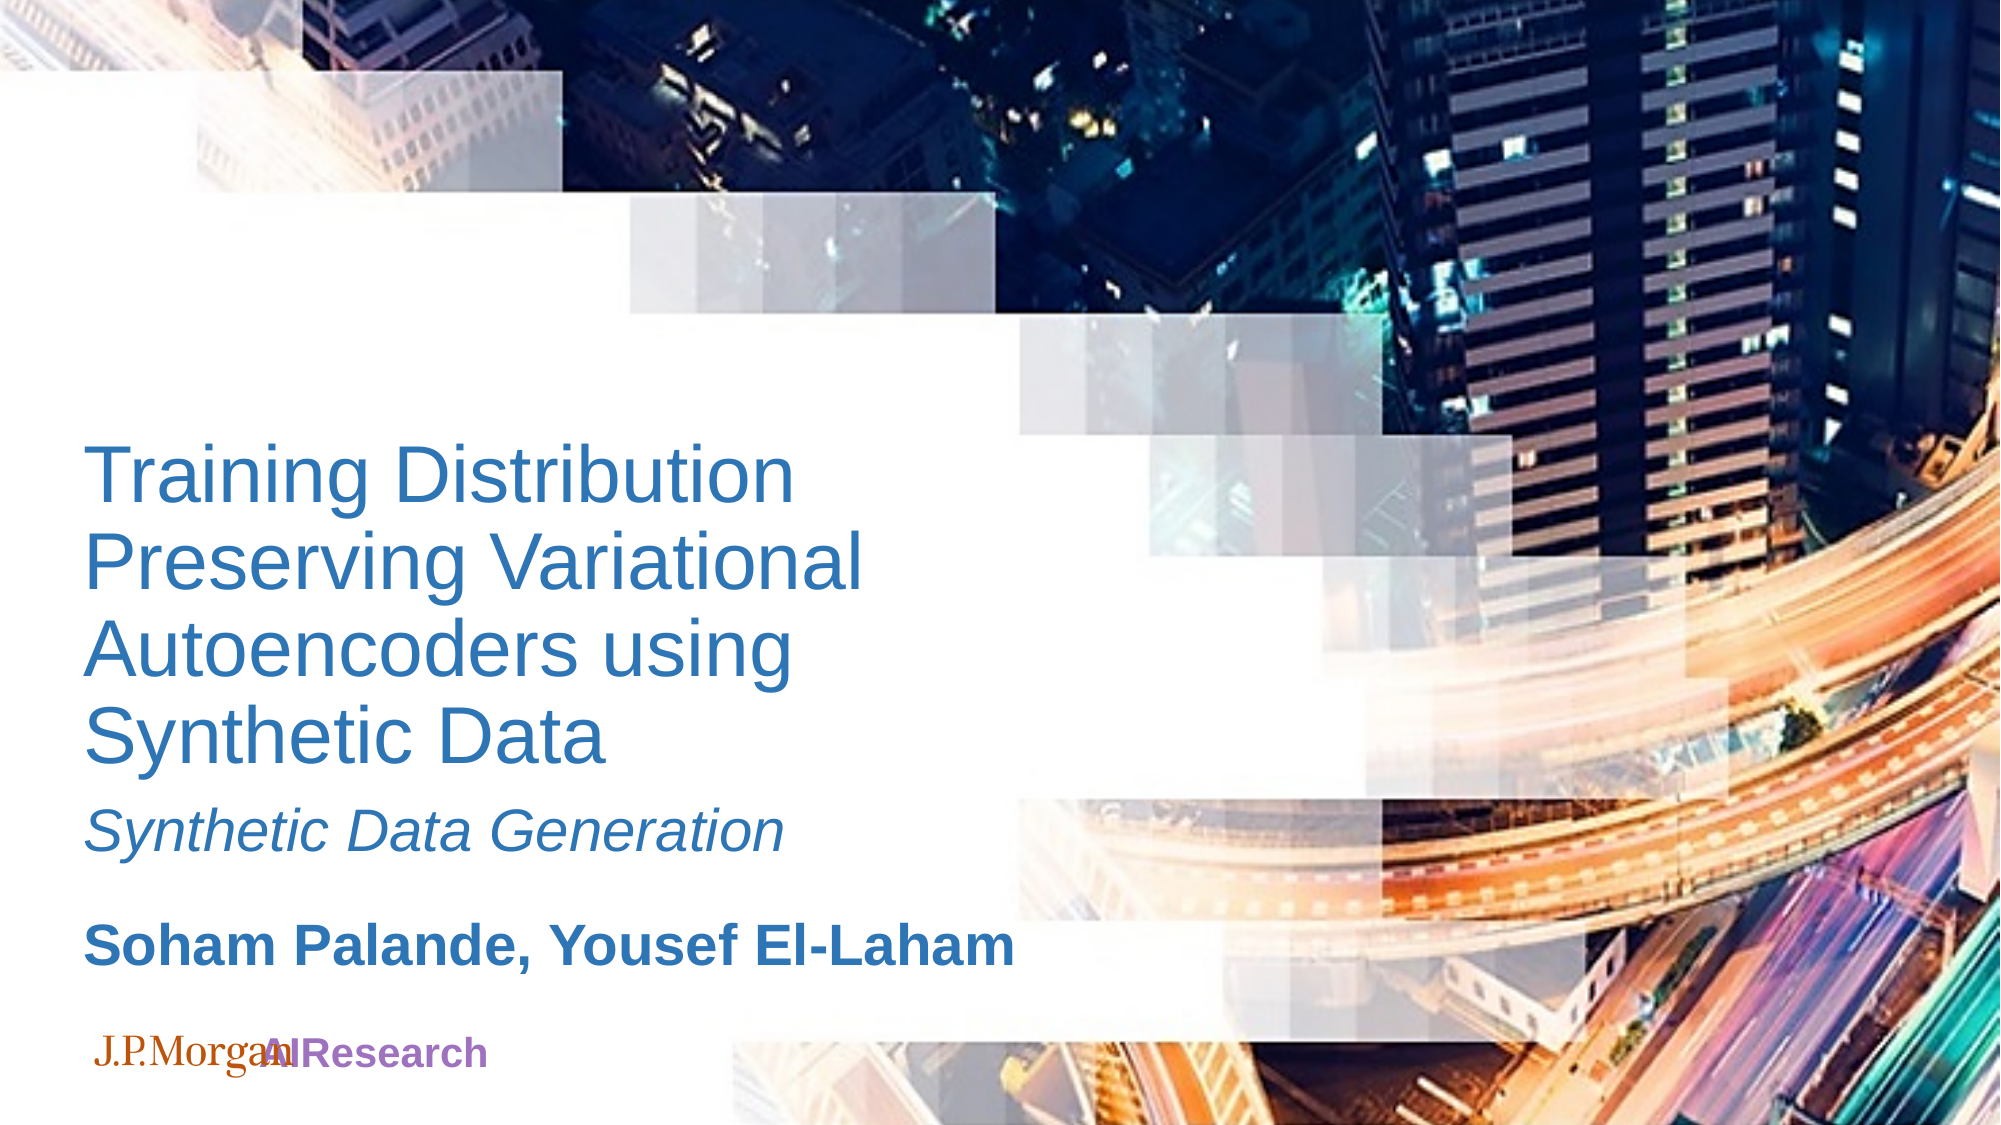

Training Distribution Preserving Variational Autoencoders using Synthetic Data
Synthetic Data Generation
Soham Palande, Yousef El-Laham